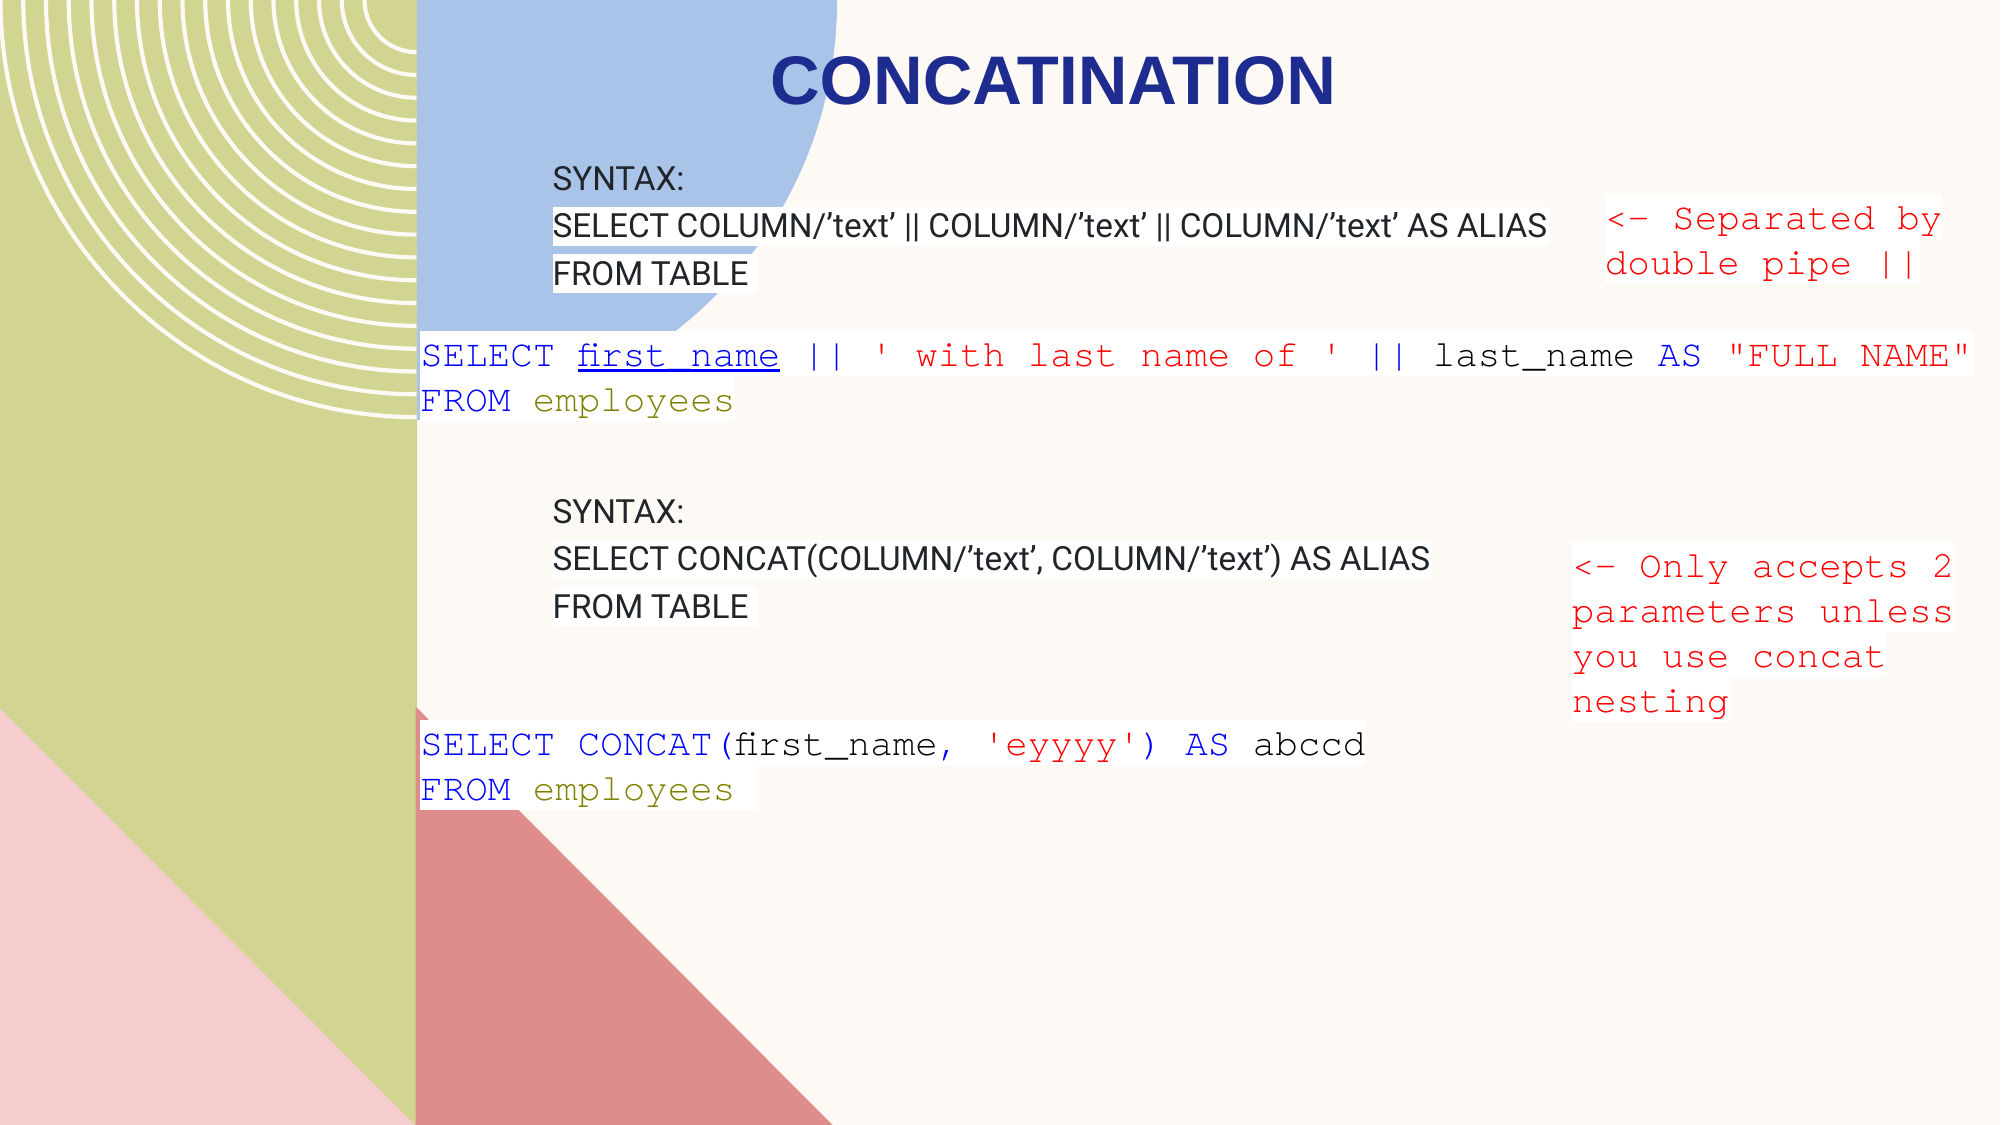

# CONCATINATION
SYNTAX:
SELECT COLUMN/’text’ || COLUMN/’text’ || COLUMN/’text’ AS ALIAS
FROM TABLE

<- Separated by double pipe ||
SELECT first_name || ' with last name of ' || last_name AS "FULL NAME"
FROM employees
SYNTAX:
SELECT CONCAT(COLUMN/’text’, COLUMN/’text’) AS ALIAS
FROM TABLE

<- Only accepts 2 parameters unless you use concat nesting
SELECT CONCAT(first_name, 'eyyyy') AS abccd
FROM employees